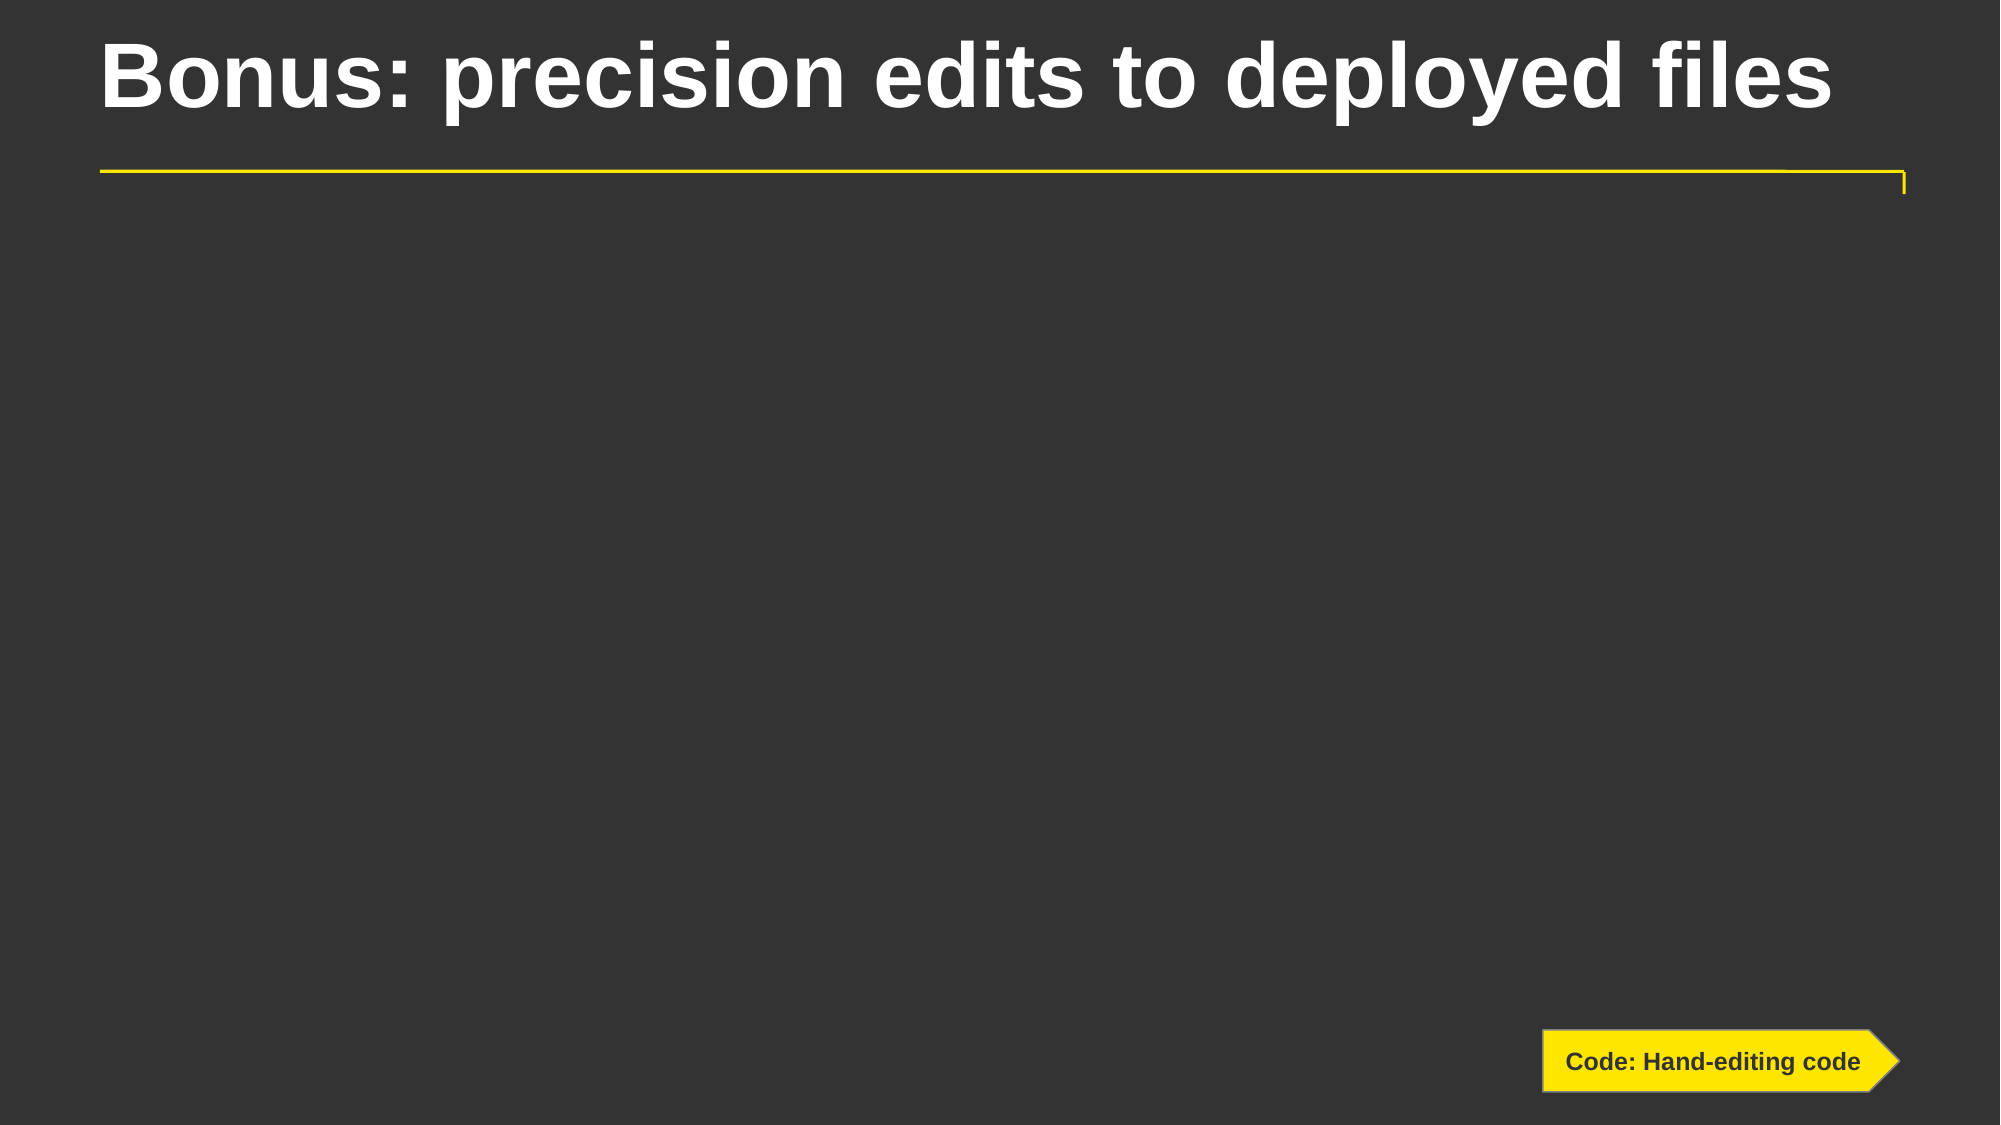

# Bonus: precision edits to deployed files
Code: Hand-editing code